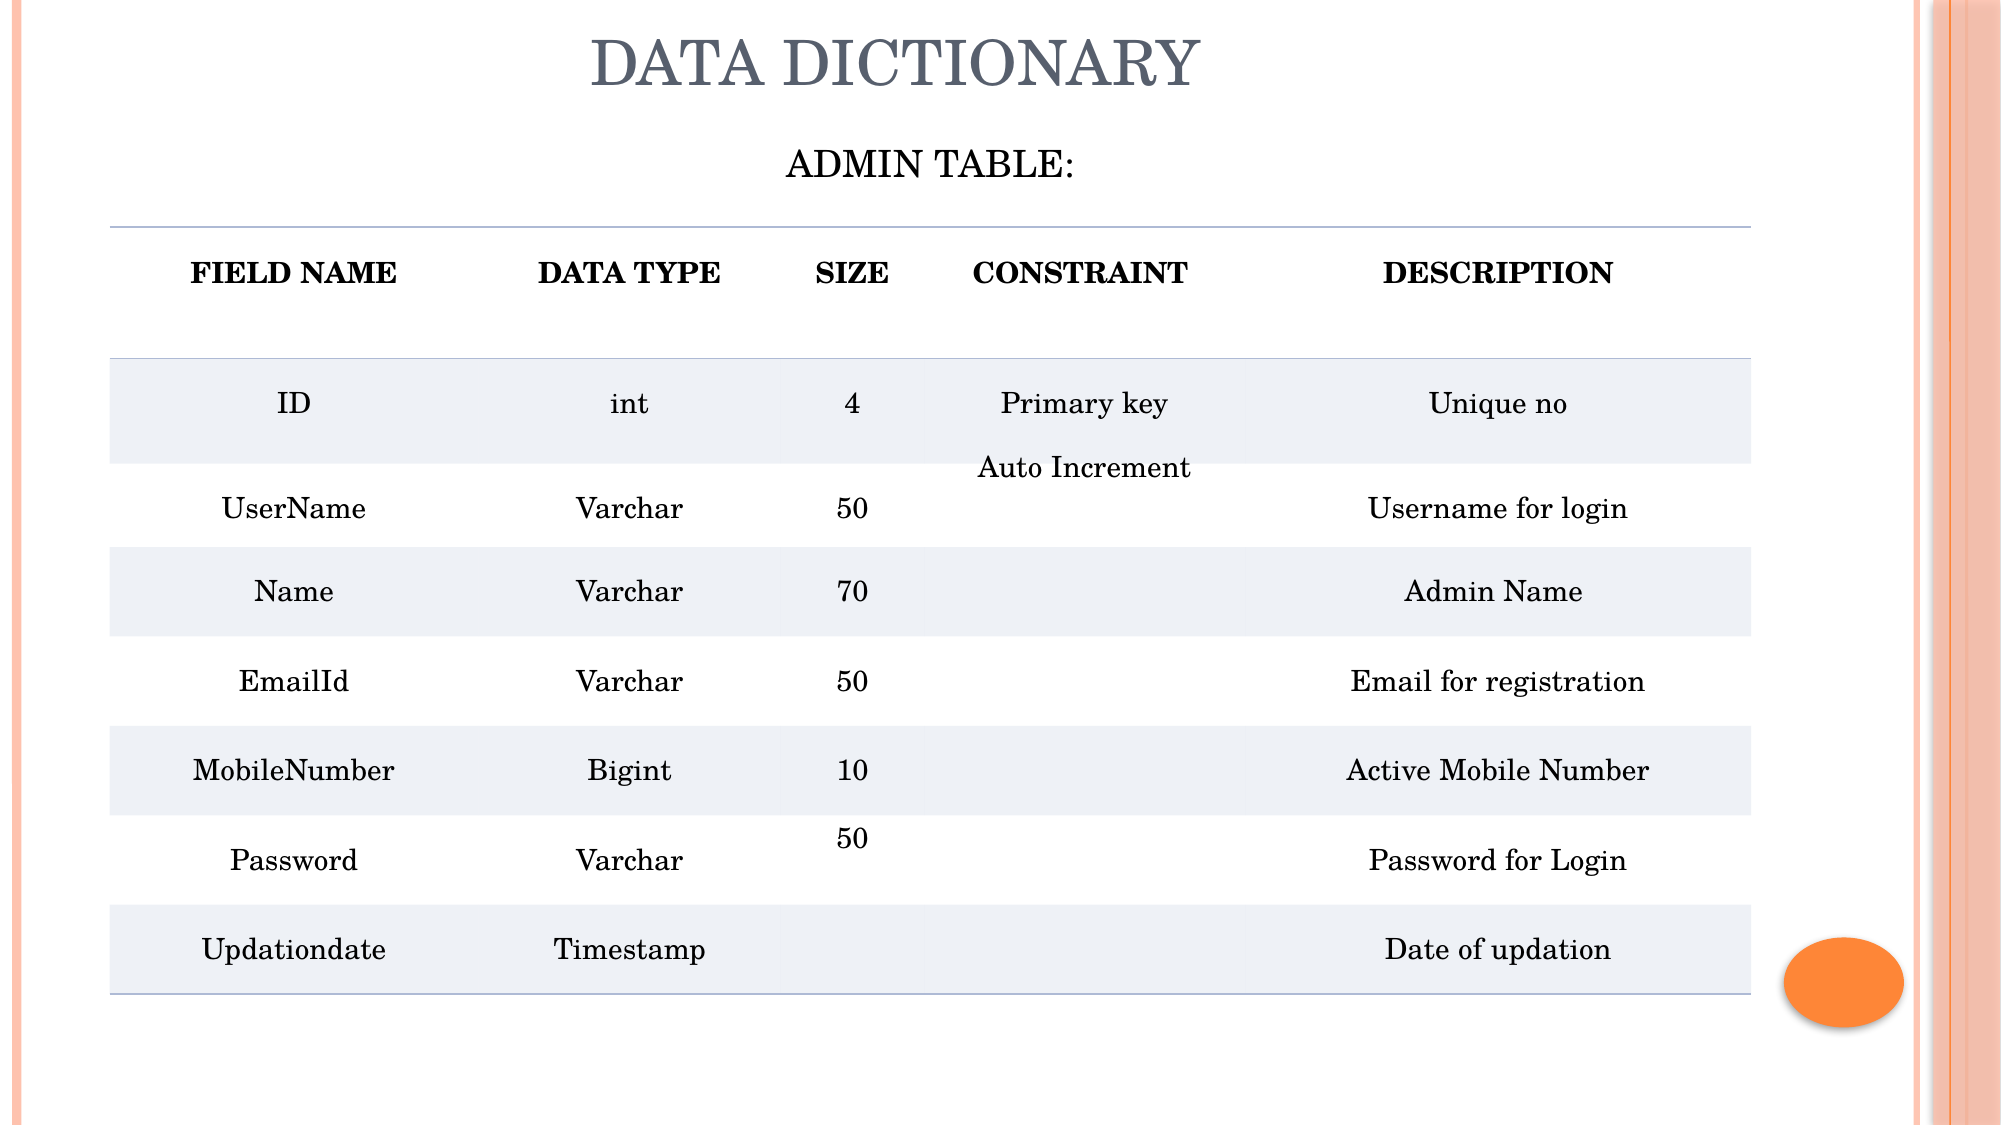

# DATA DICTIONARY
ADMIN TABLE:
| FIELD NAME | DATA TYPE | SIZE | CONSTRAINT | DESCRIPTION |
| --- | --- | --- | --- | --- |
| ID | int | 4 | Primary key Auto Increment | Unique no |
| UserName | Varchar | 50 |  | Username for login |
| Name | Varchar | 70 |  | Admin Name |
| EmailId | Varchar | 50 |  | Email for registration |
| MobileNumber | Bigint | 10 |  | Active Mobile Number |
| Password | Varchar | 50 |  | Password for Login |
| Updationdate | Timestamp |  |  | Date of updation |